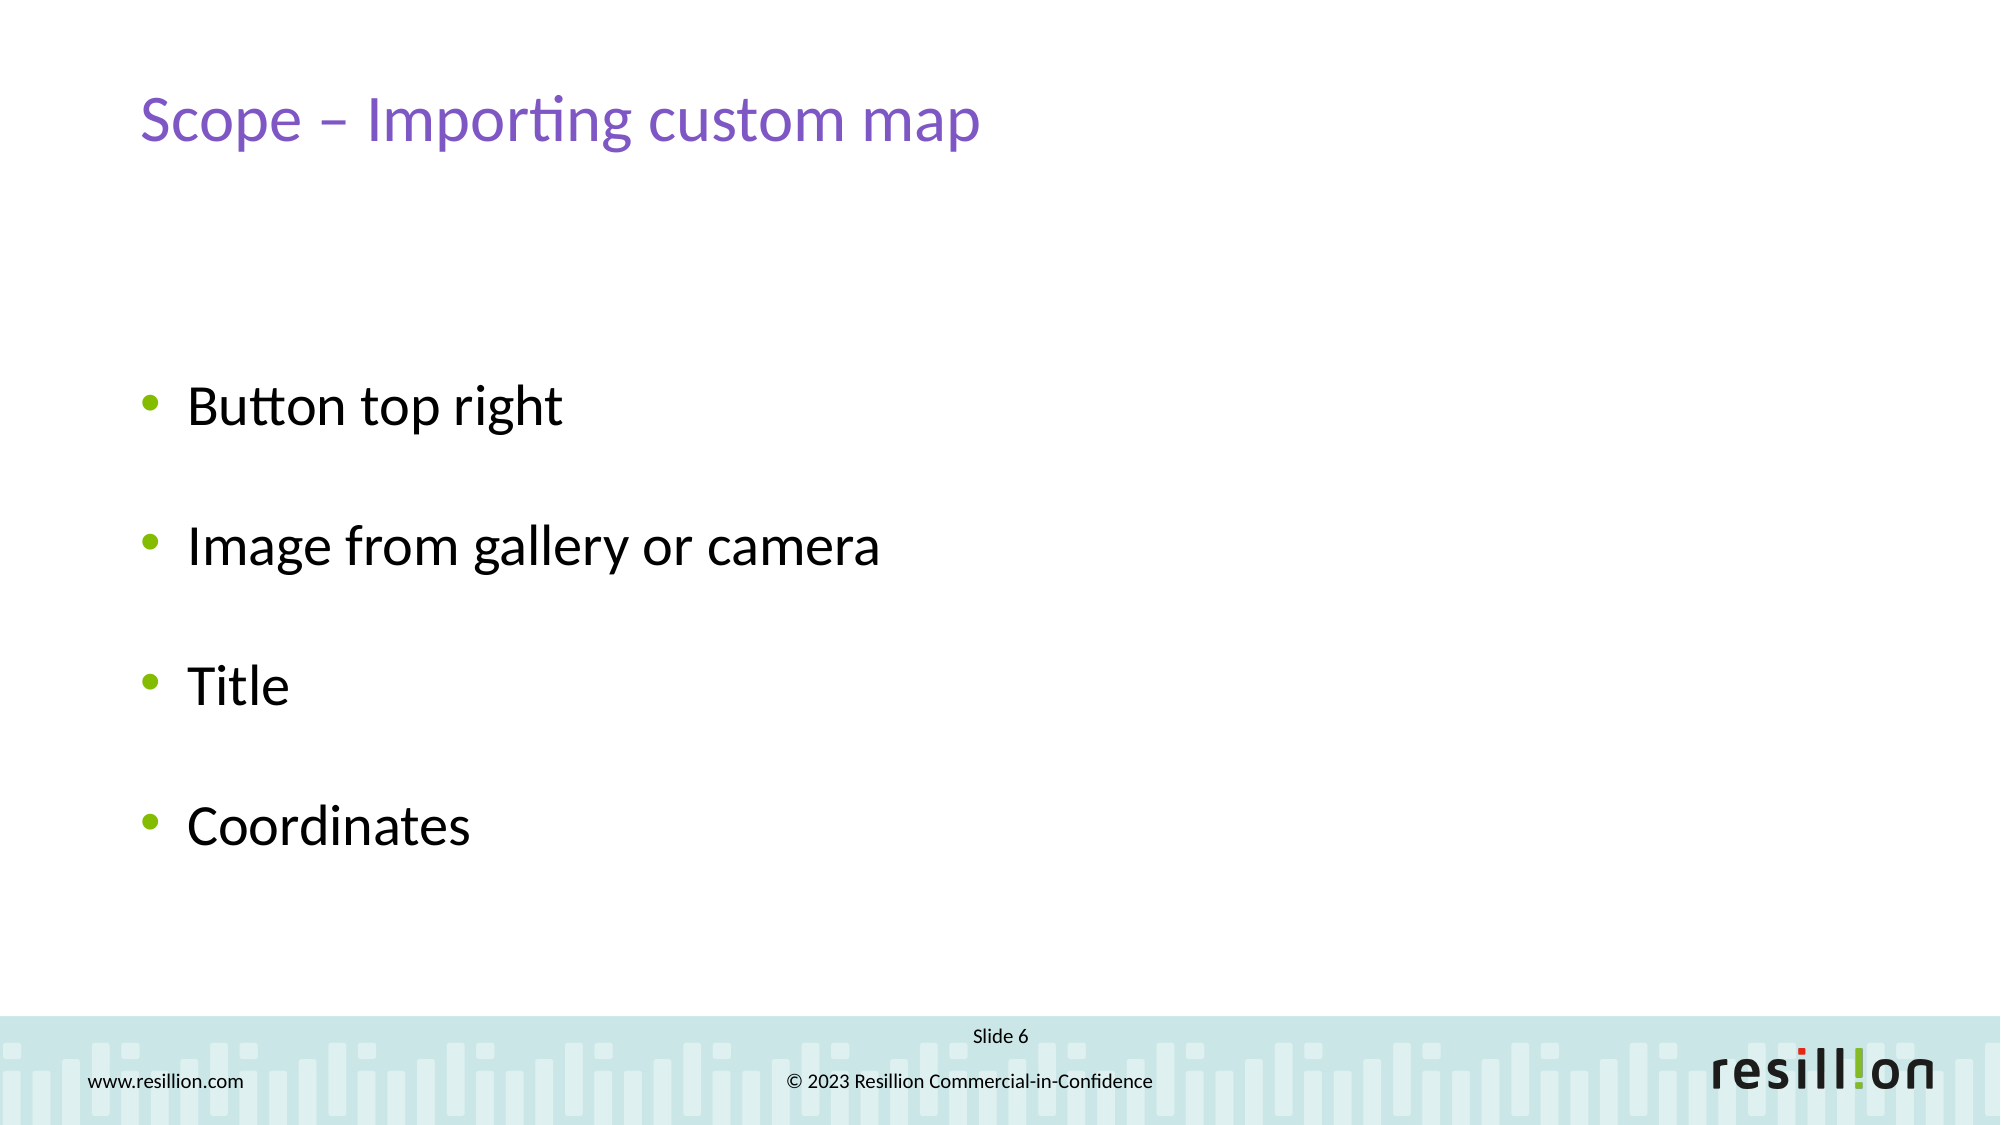

Scope – Importing custom map

Button top right

Image from gallery or camera

Title

Coordinates